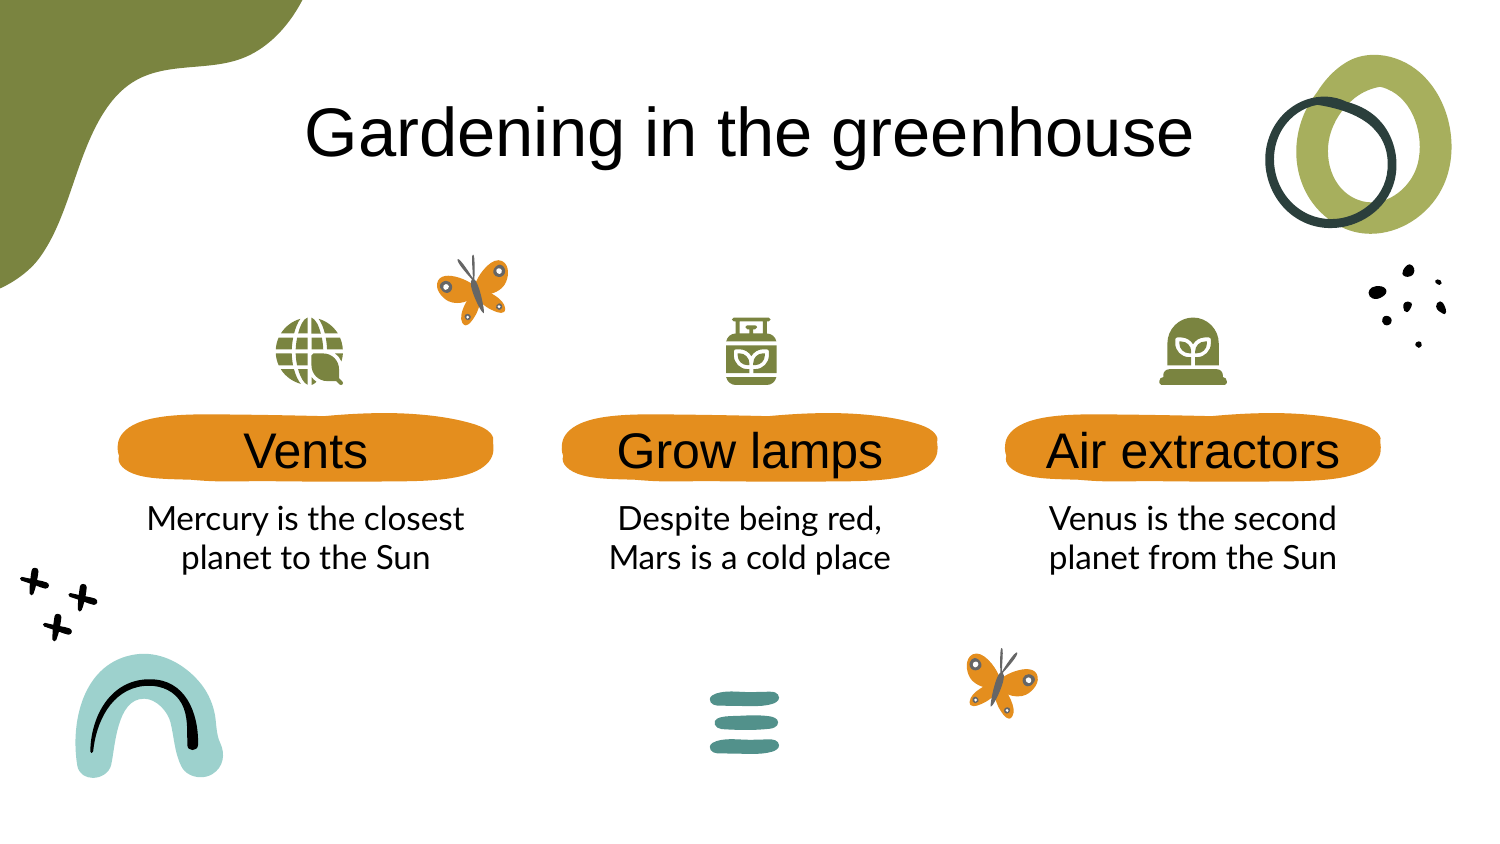

# Gardening in the greenhouse

Vents
Grow lamps
Air extractors

Mercury is the closest planet to the Sun
Despite being red, Mars is a cold place
Venus is the second planet from the Sun